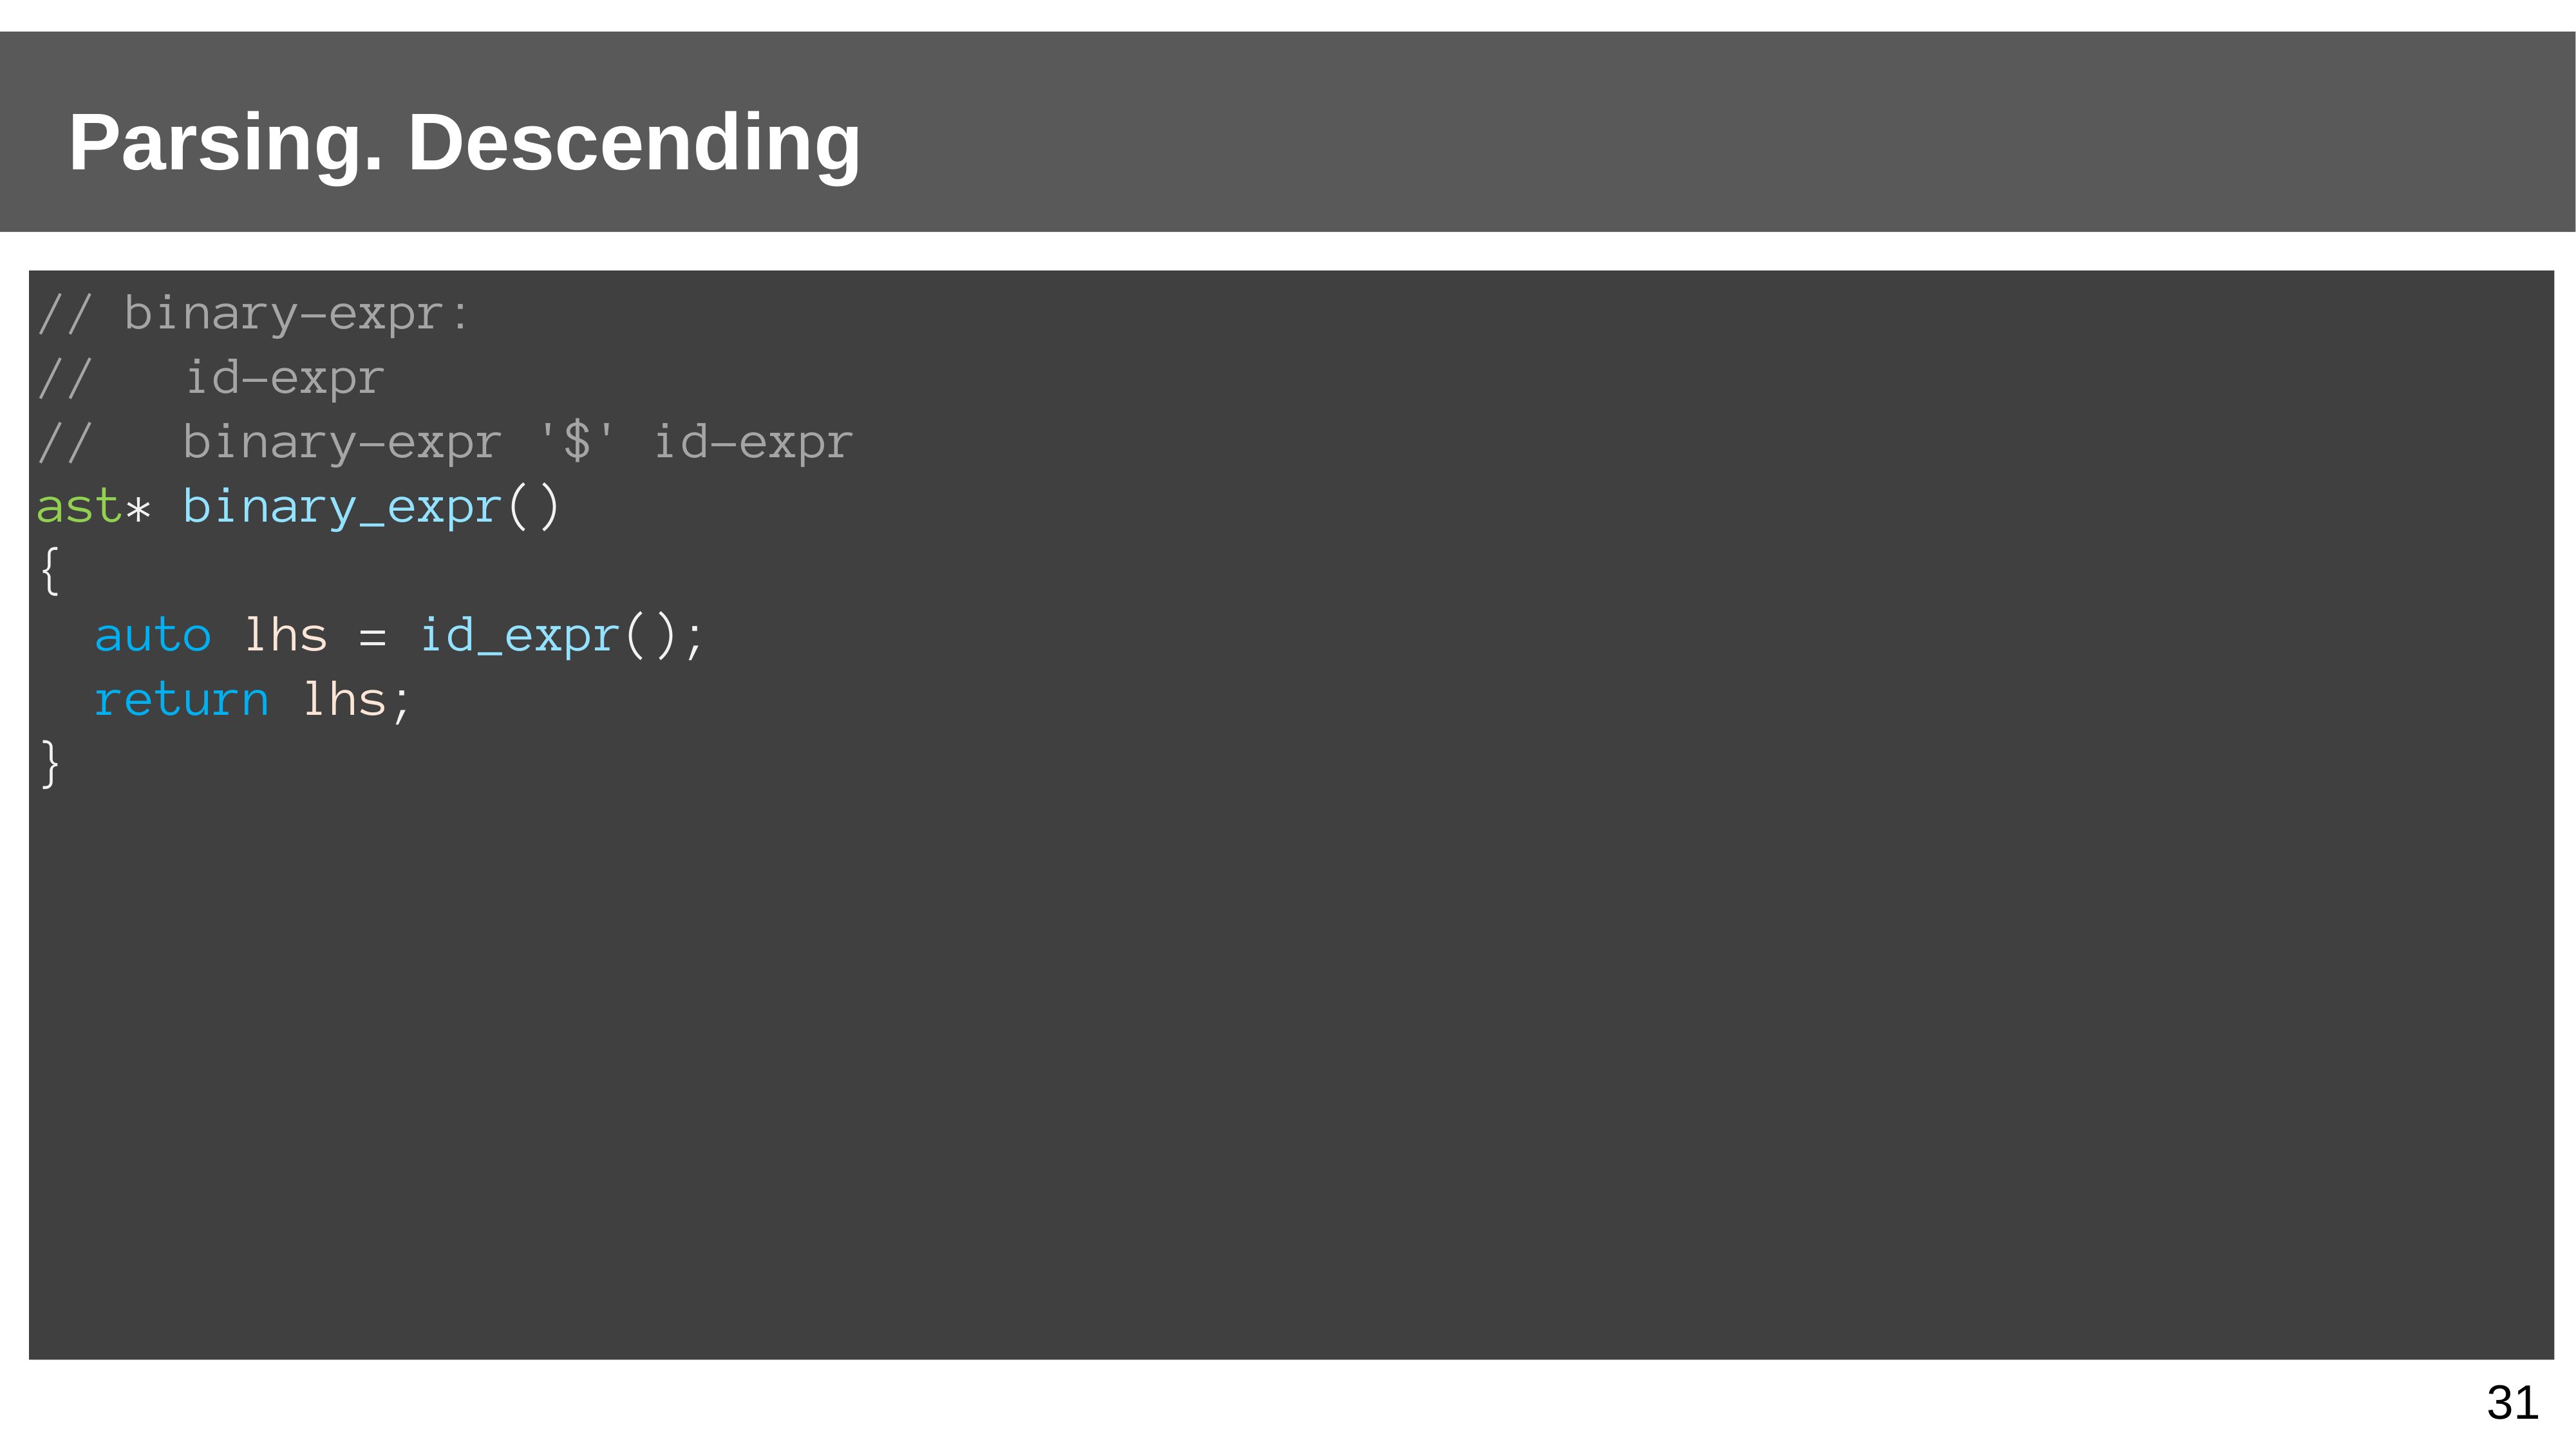

# Parsing. Descending
// binary-expr:
//   id-expr
//   binary-expr '$' id-expr
ast* binary_expr()
{
  auto lhs = id_expr();
  return lhs;
}